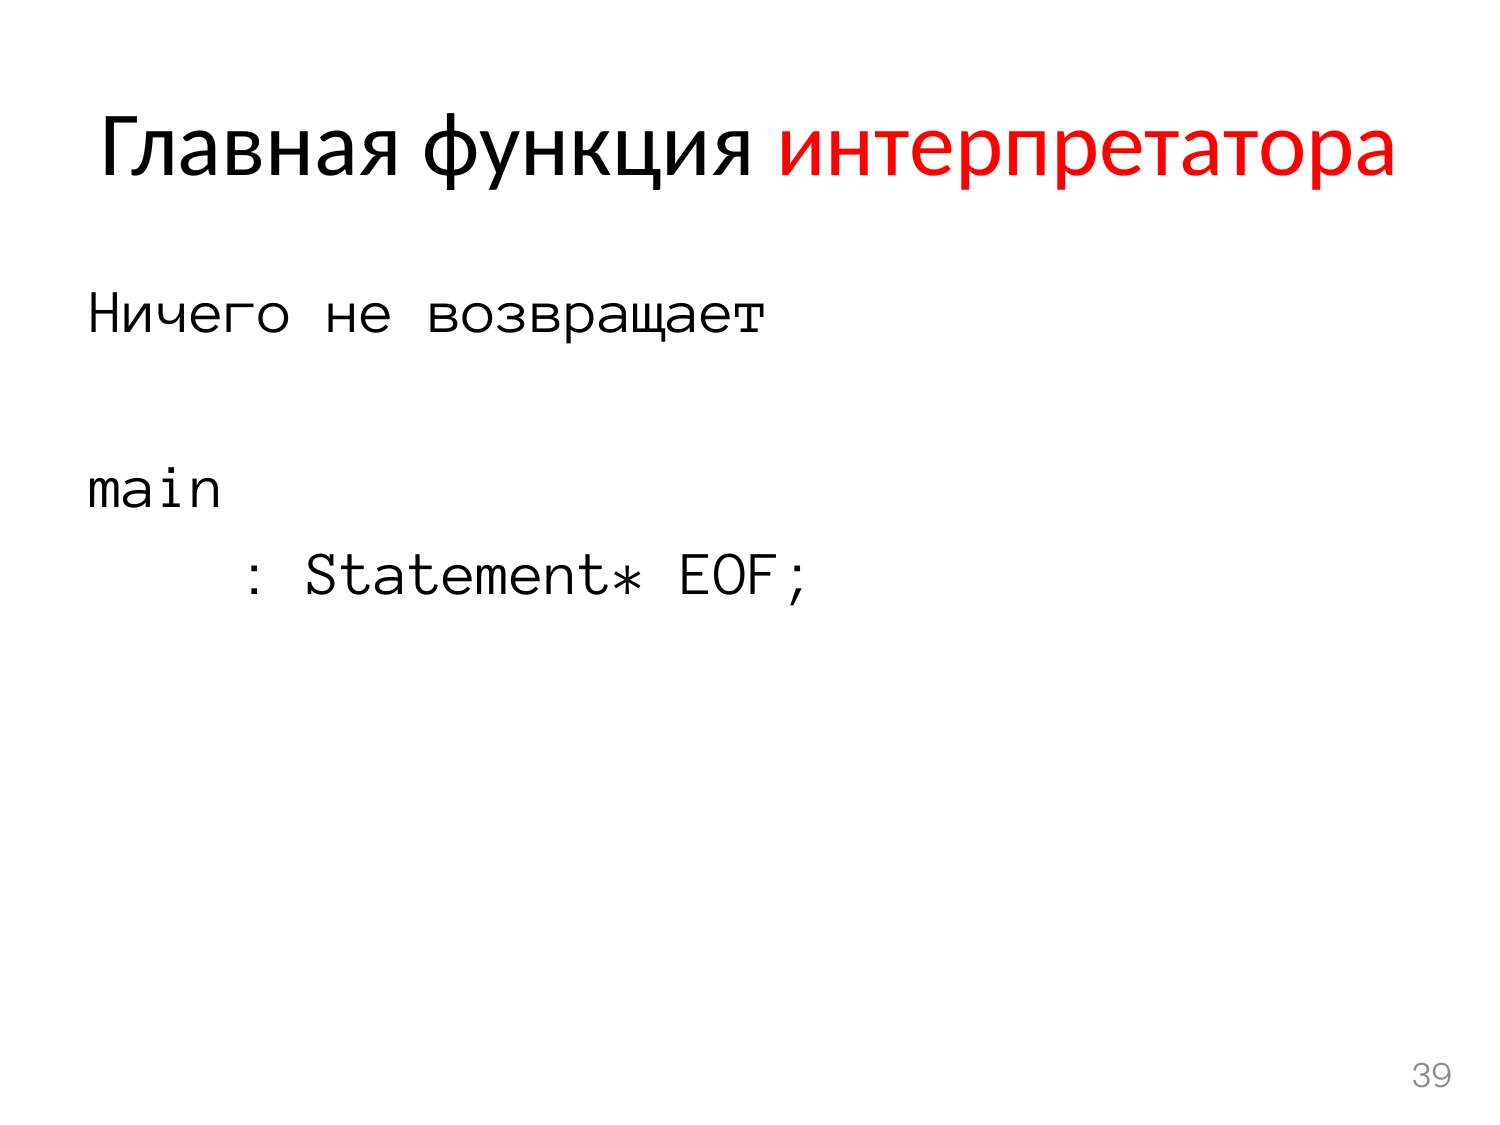

# Главная функция интерпретатора
Ничего не возвращает

main
	: Statement* EOF;

39